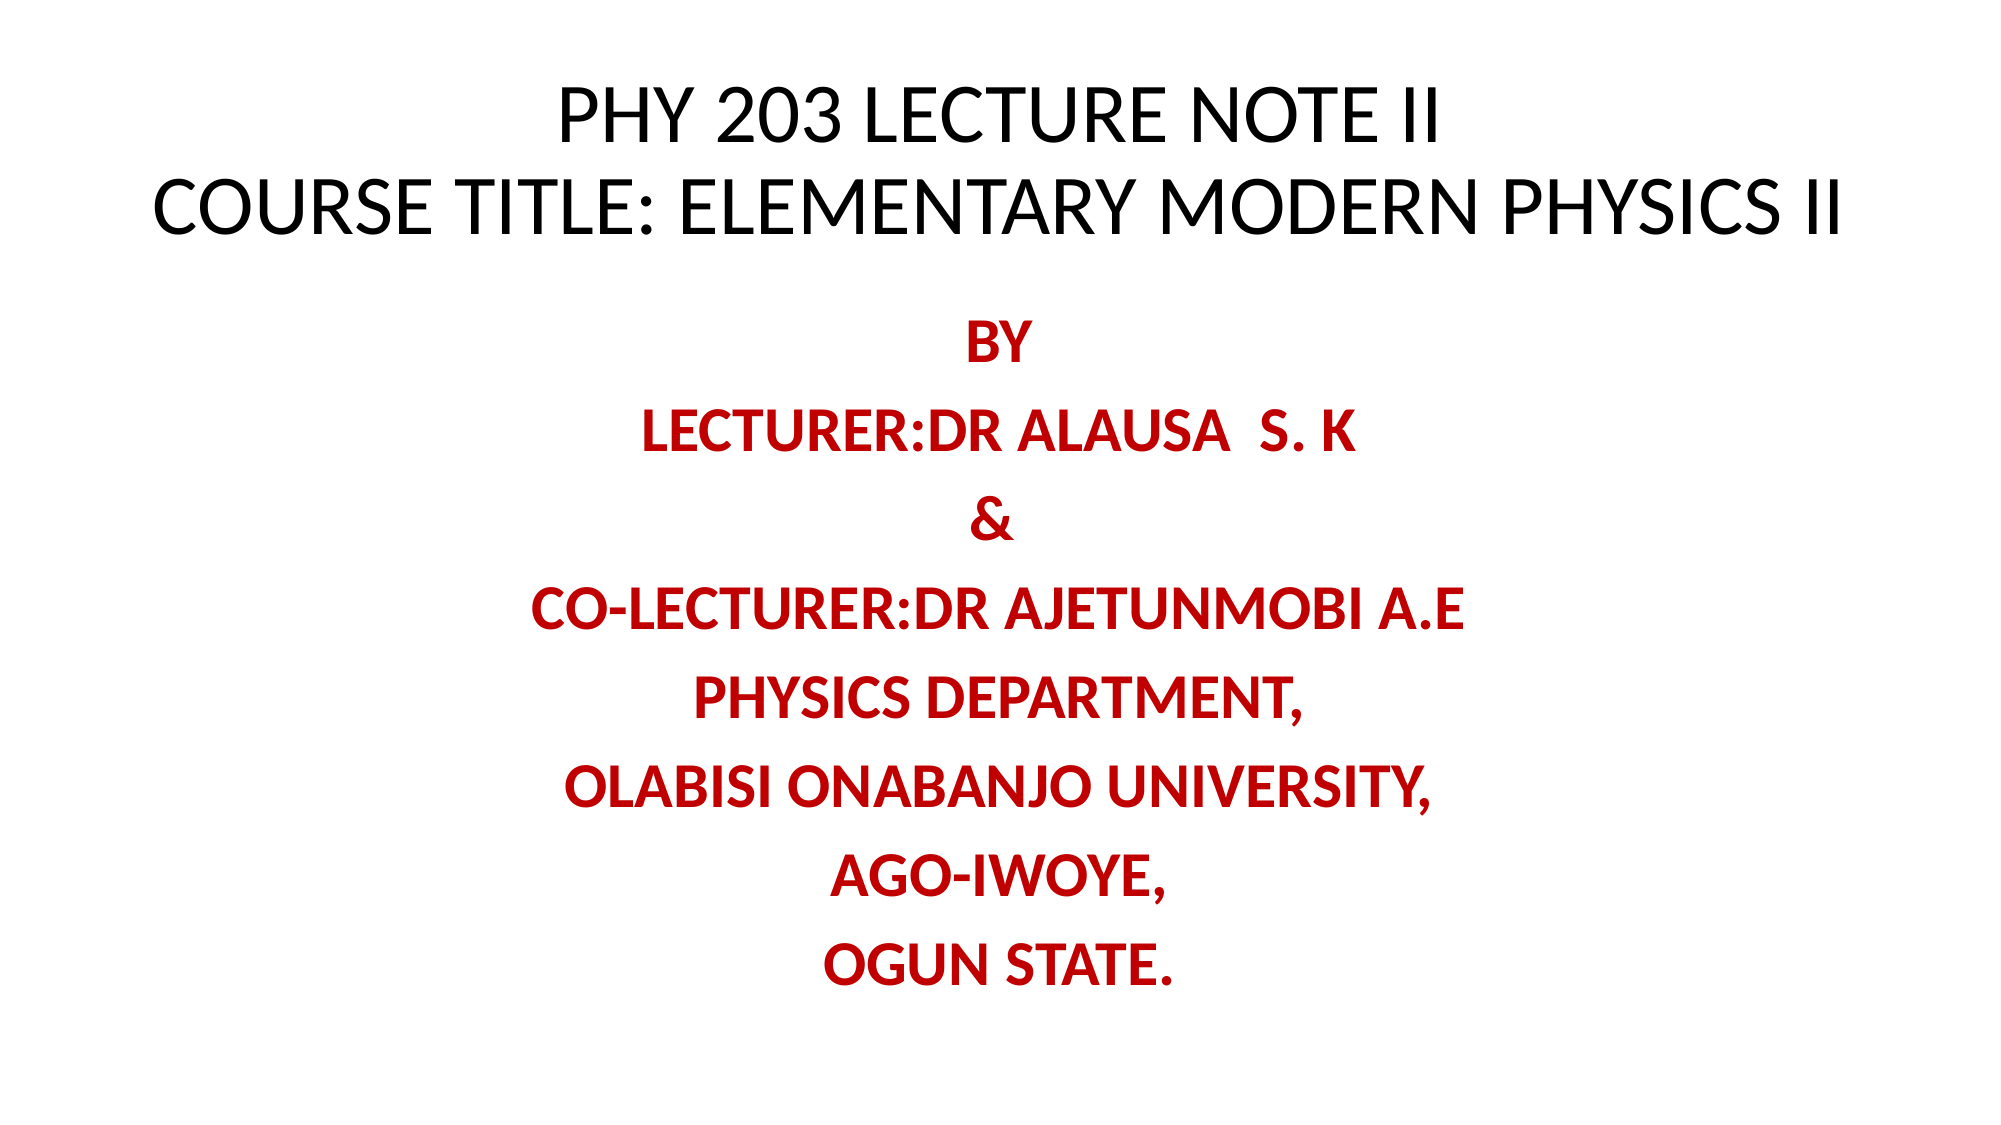

# PHY 203 LECTURE NOTE II COURSE TITLE: ELEMENTARY MODERN PHYSICS II
BY
LECTURER:DR ALAUSA  S. K
&
CO-LECTURER:DR AJETUNMOBI A.E
PHYSICS DEPARTMENT,
OLABISI ONABANJO UNIVERSITY,
AGO-IWOYE,
OGUN STATE.